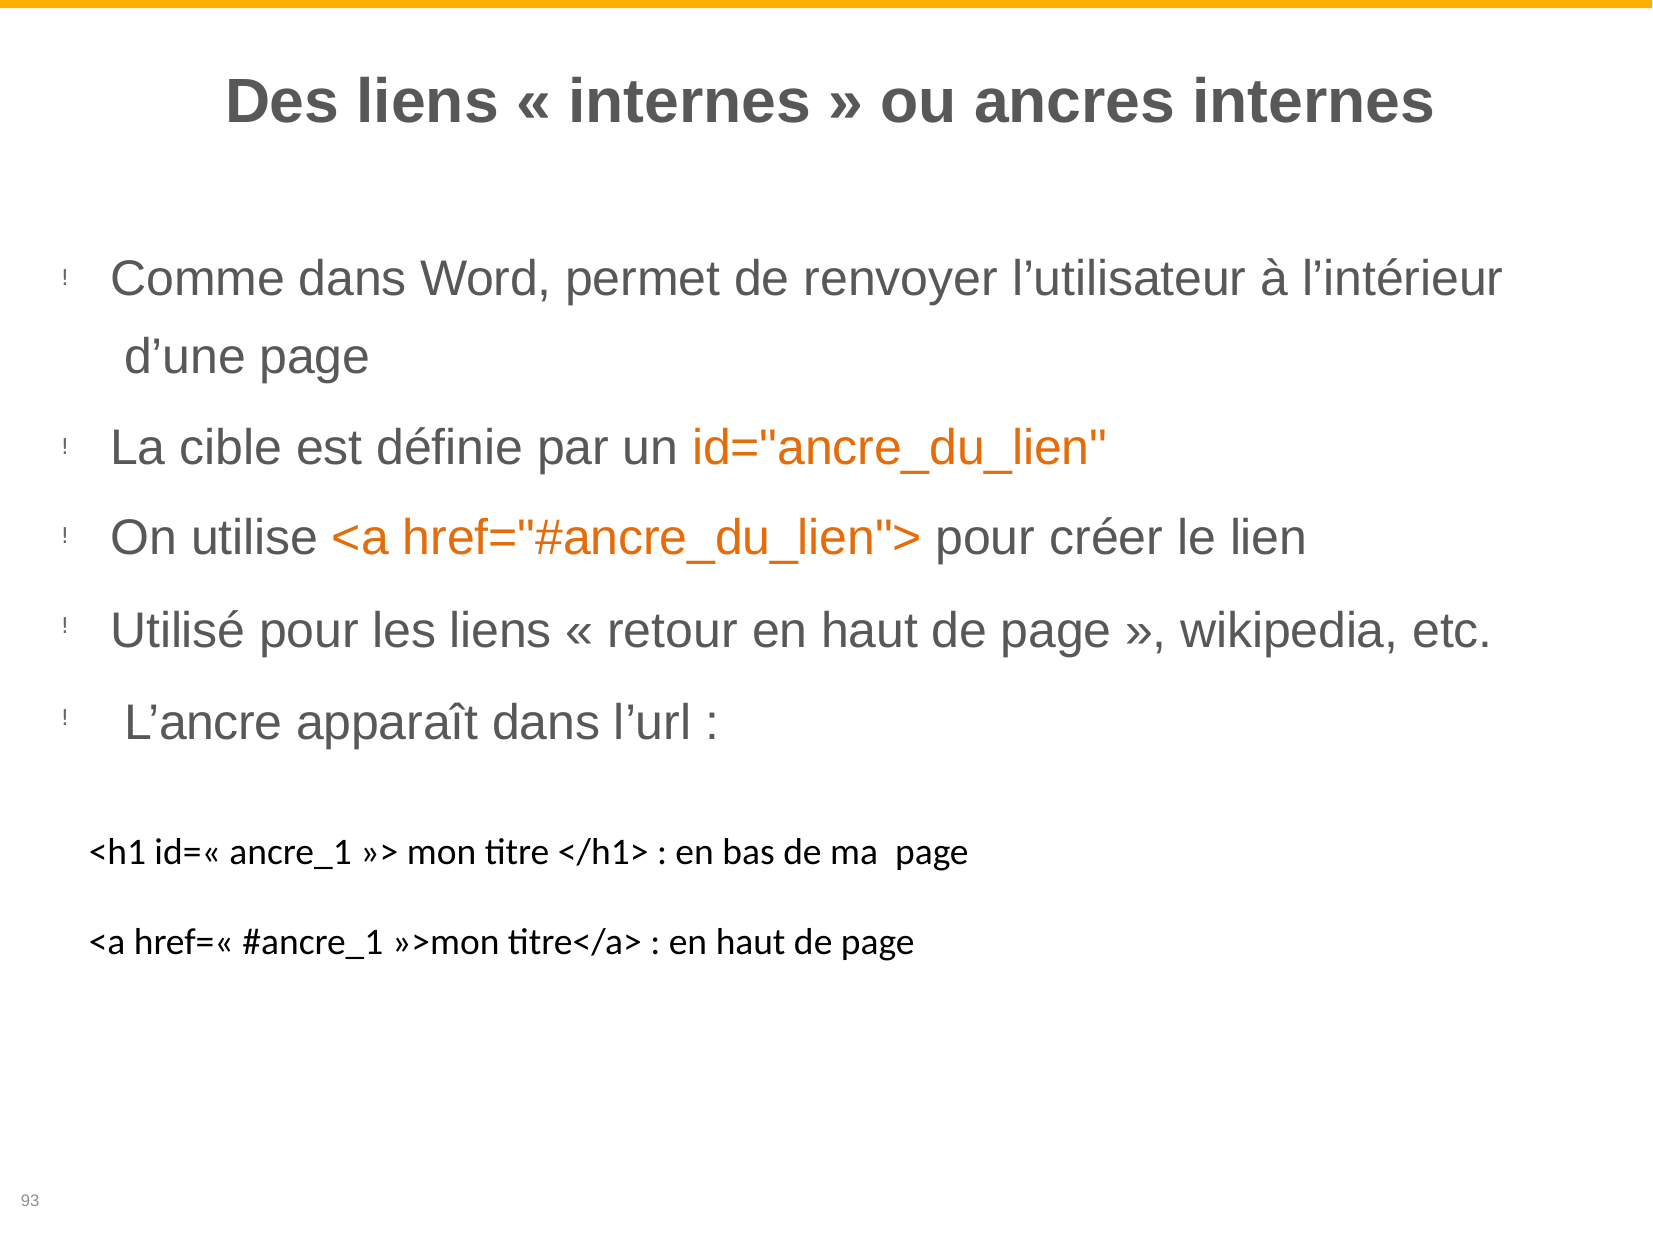

# Des liens « internes » ou ancres internes
Comme dans Word, permet de renvoyer l’utilisateur à l’intérieur  d’une page
!
La cible est définie par un id="ancre_du_lien"
On utilise <a href="#ancre_du_lien"> pour créer le lien
Utilisé pour les liens « retour en haut de page », wikipedia, etc.  L’ancre apparaît dans l’url :
!
!
!
!
<h1 id=« ancre_1 »> mon titre </h1> : en bas de ma  page

<a href=« #ancre_1 »>mon titre</a> : en haut de page
93